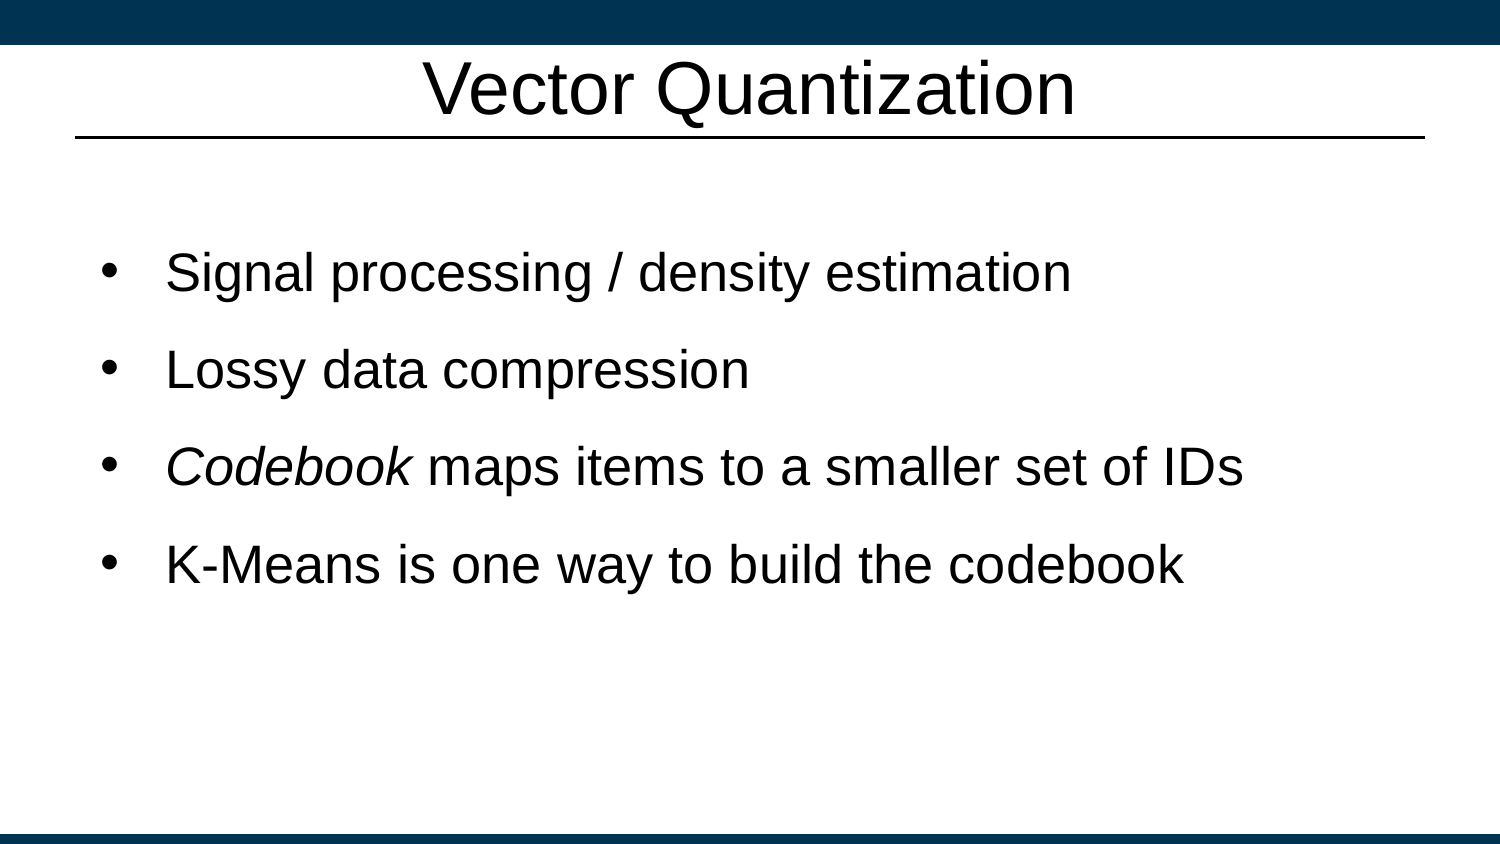

# Vector Quantization
Signal processing / density estimation
Lossy data compression
Codebook maps items to a smaller set of IDs
K-Means is one way to build the codebook